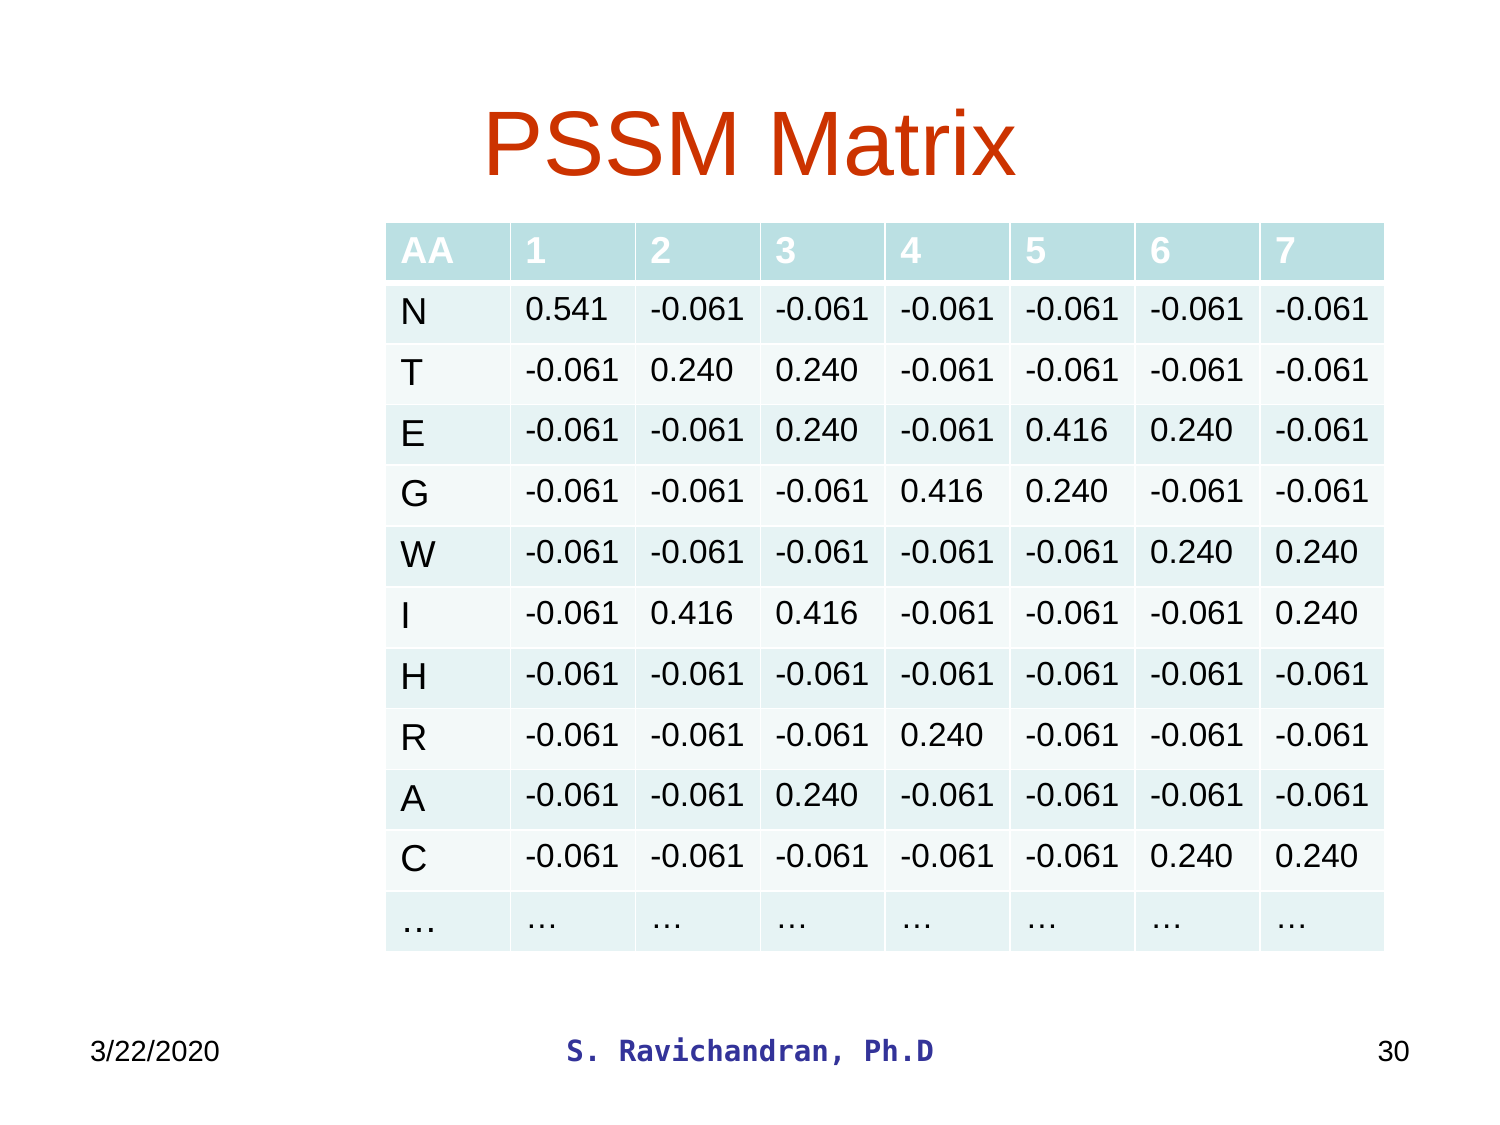

# PSSM Matrix
| AA | 1 | 2 | 3 | 4 | 5 | 6 | 7 |
| --- | --- | --- | --- | --- | --- | --- | --- |
| N | 0.541 | -0.061 | -0.061 | -0.061 | -0.061 | -0.061 | -0.061 |
| T | -0.061 | 0.240 | 0.240 | -0.061 | -0.061 | -0.061 | -0.061 |
| E | -0.061 | -0.061 | 0.240 | -0.061 | 0.416 | 0.240 | -0.061 |
| G | -0.061 | -0.061 | -0.061 | 0.416 | 0.240 | -0.061 | -0.061 |
| W | -0.061 | -0.061 | -0.061 | -0.061 | -0.061 | 0.240 | 0.240 |
| I | -0.061 | 0.416 | 0.416 | -0.061 | -0.061 | -0.061 | 0.240 |
| H | -0.061 | -0.061 | -0.061 | -0.061 | -0.061 | -0.061 | -0.061 |
| R | -0.061 | -0.061 | -0.061 | 0.240 | -0.061 | -0.061 | -0.061 |
| A | -0.061 | -0.061 | 0.240 | -0.061 | -0.061 | -0.061 | -0.061 |
| C | -0.061 | -0.061 | -0.061 | -0.061 | -0.061 | 0.240 | 0.240 |
| … | … | … | … | … | … | … | … |
3/22/2020
S. Ravichandran, Ph.D
30